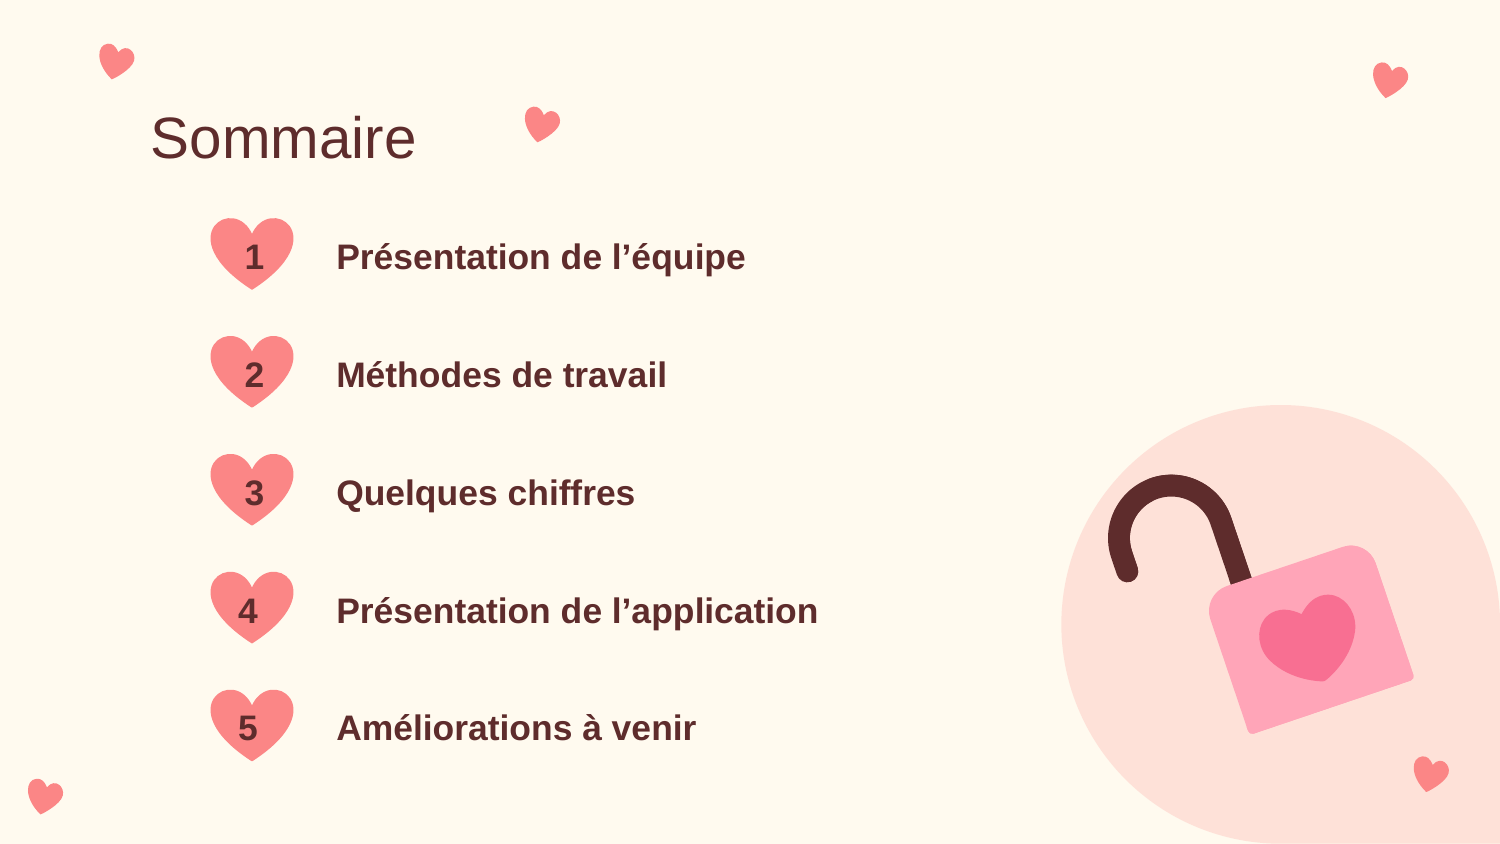

# Sommaire

1
Présentation de l’équipe

2
Méthodes de travail

3
Quelques chiffres

4
Présentation de l’application

5
Améliorations à venir